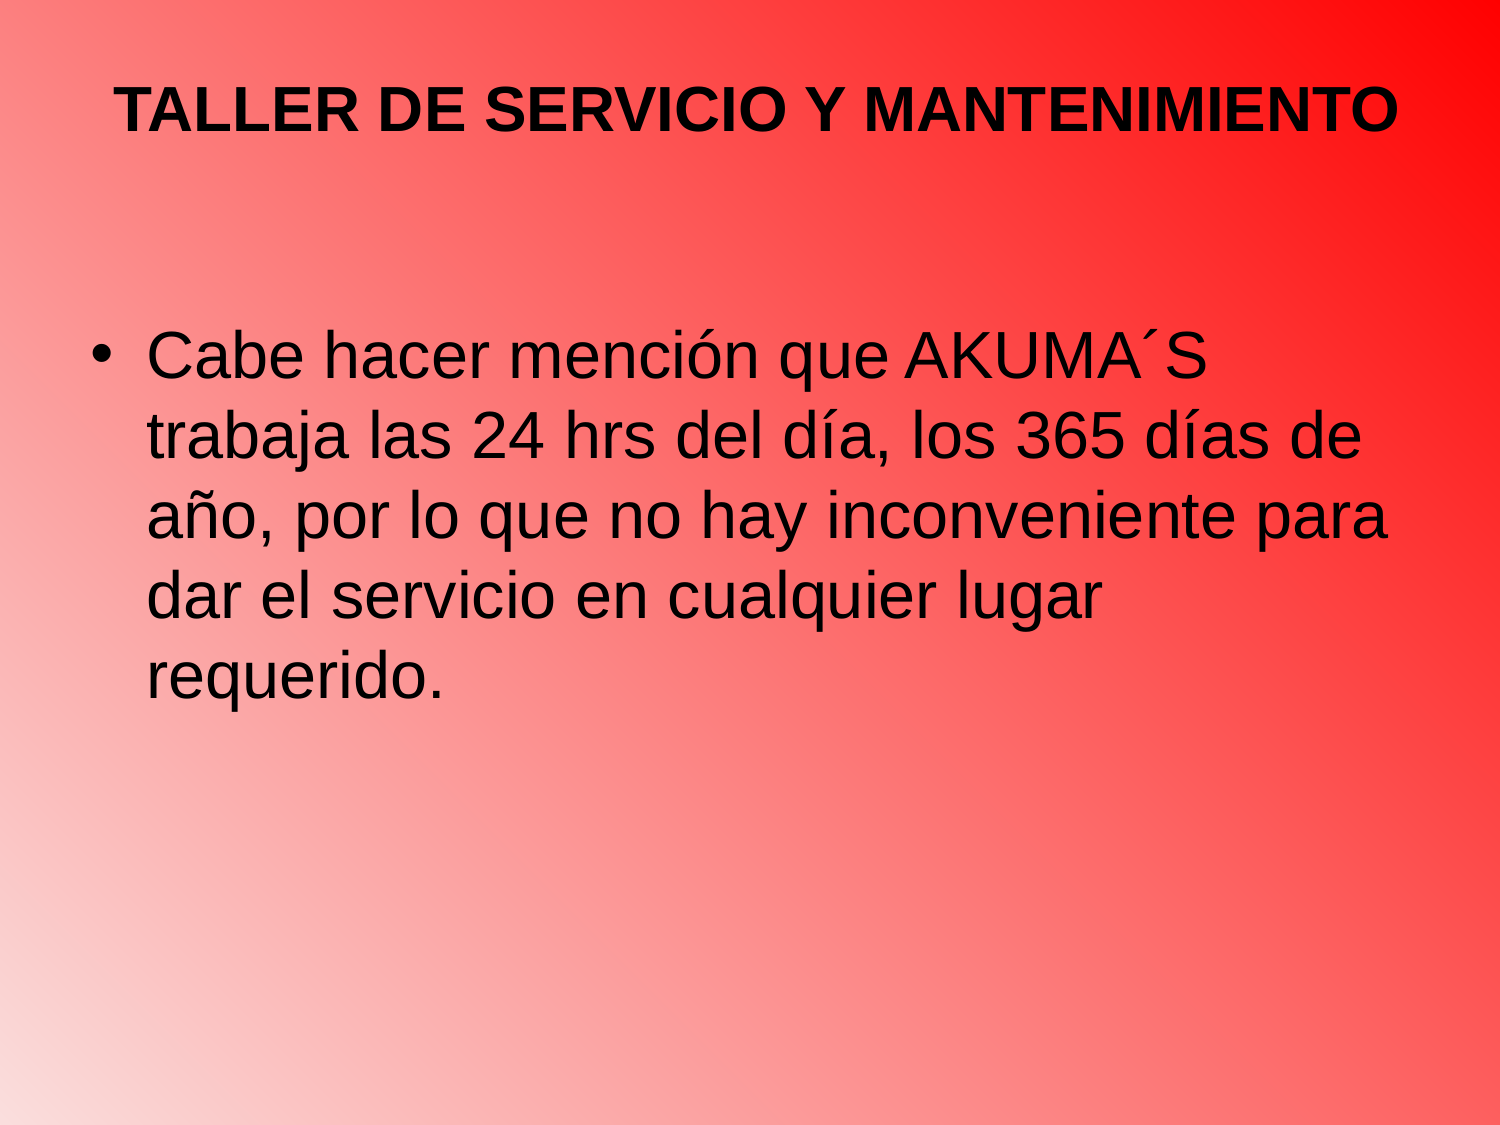

# TALLER DE SERVICIO Y MANTENIMIENTO

Cabe hacer mención que AKUMA´S trabaja las 24 hrs del día, los 365 días de año, por lo que no hay inconveniente para dar el servicio en cualquier lugar requerido.